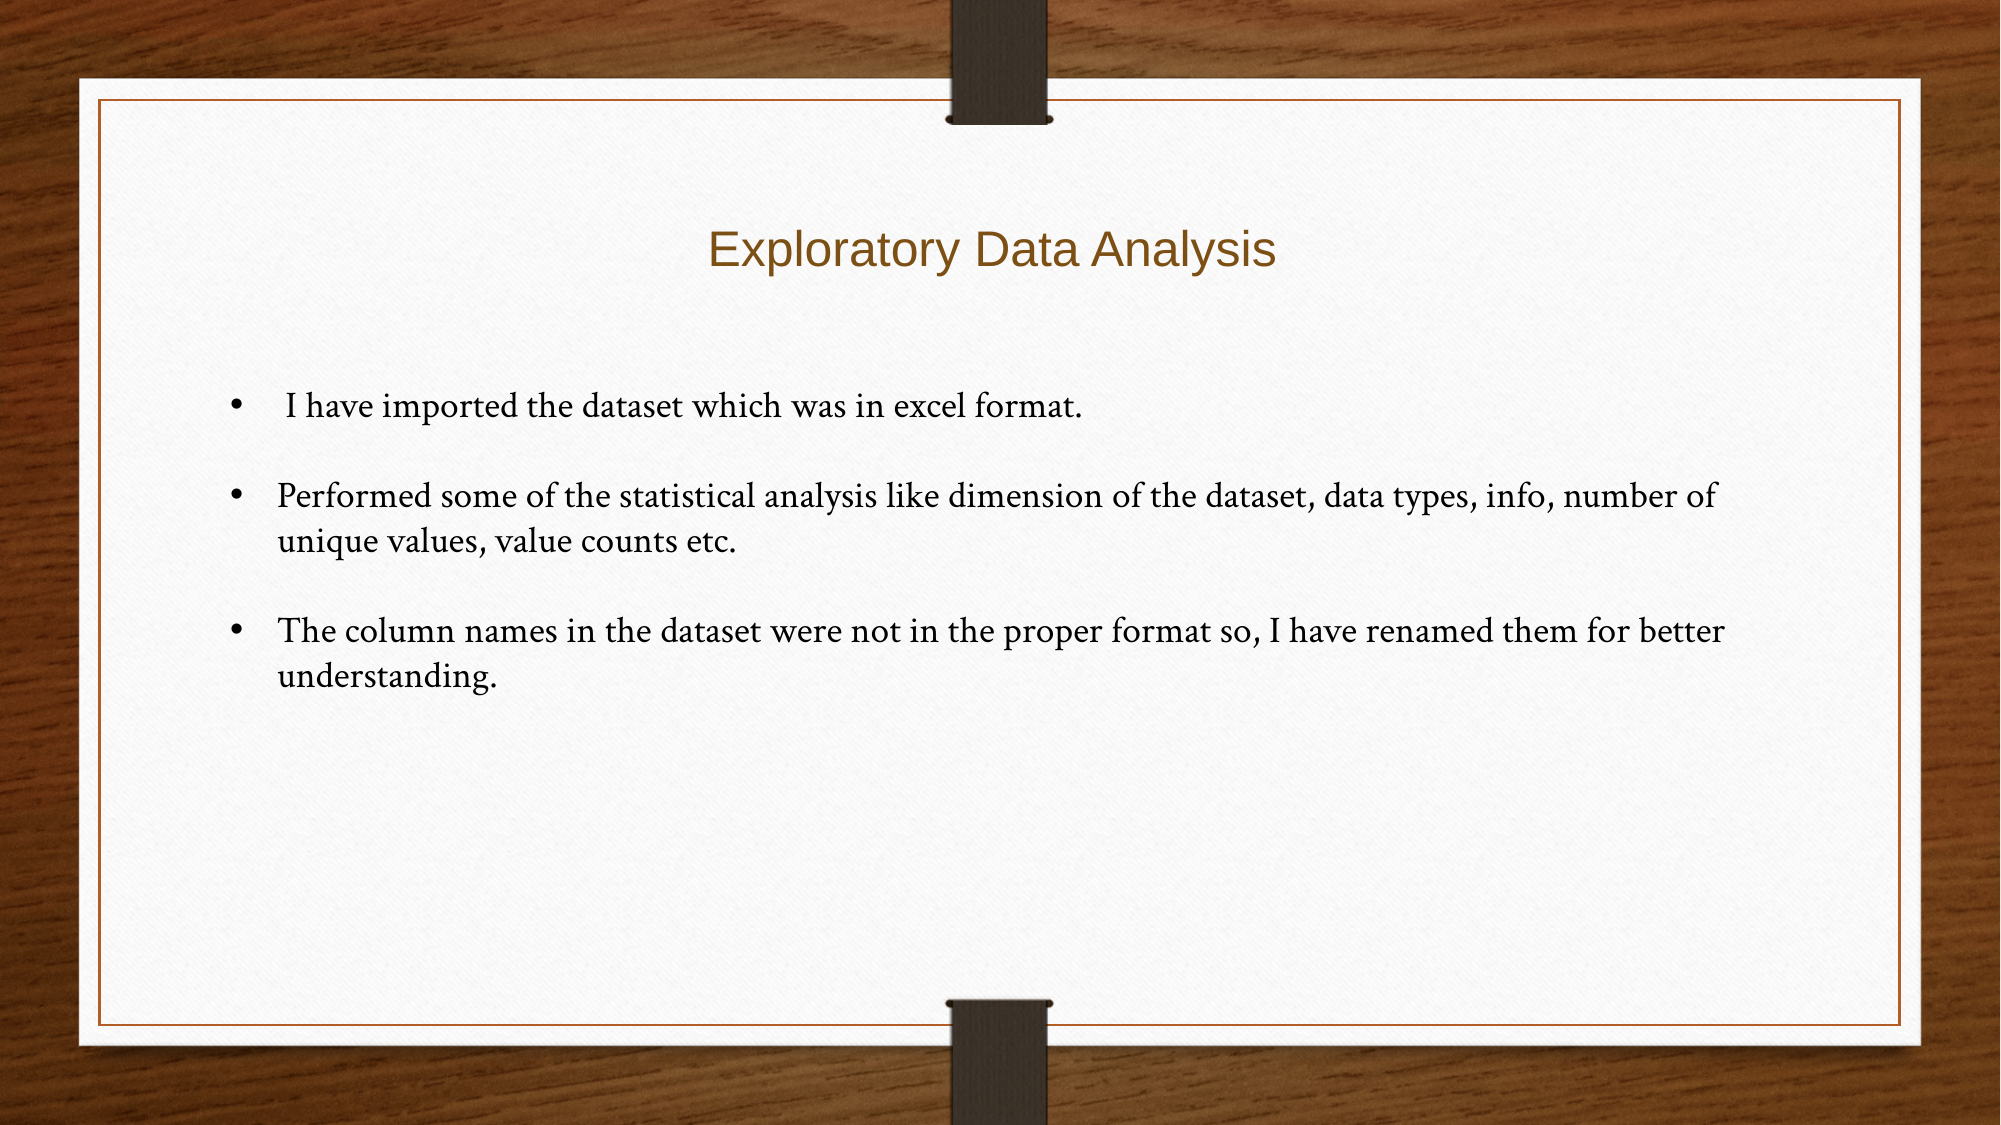

Exploratory Data Analysis
 I have imported the dataset which was in excel format.

Performed some of the statistical analysis like dimension of the dataset, data types, info, number of unique values, value counts etc.

The column names in the dataset were not in the proper format so, I have renamed them for better understanding.